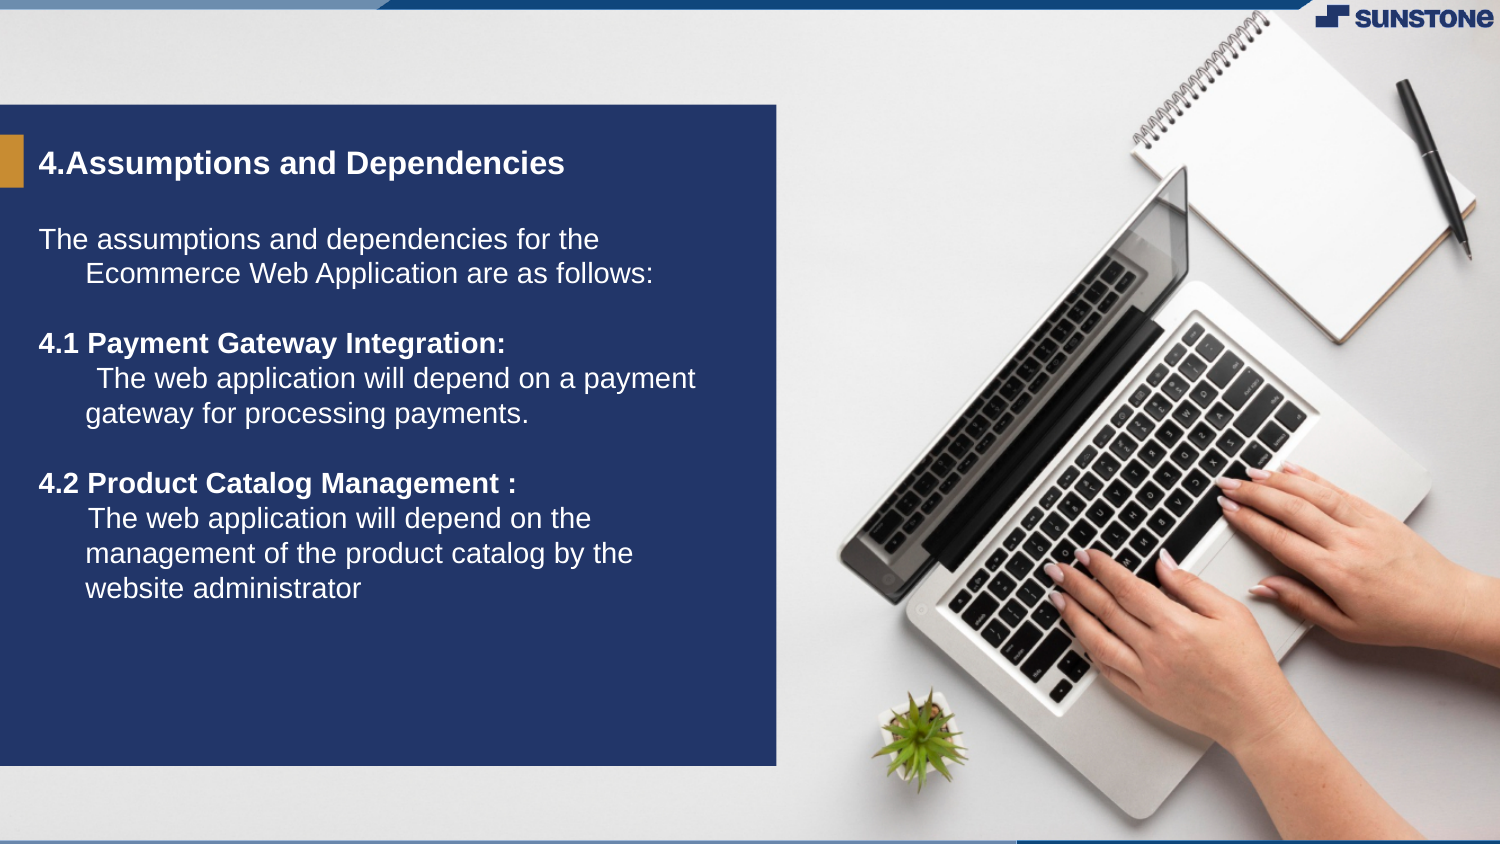

# 4.Assumptions and Dependencies
The assumptions and dependencies for the Ecommerce Web Application are as follows:

4.1 Payment Gateway Integration:
       The web application will depend on a payment gateway for processing payments.

4.2 Product Catalog Management :
      The web application will depend on the management of the product catalog by the website administrator